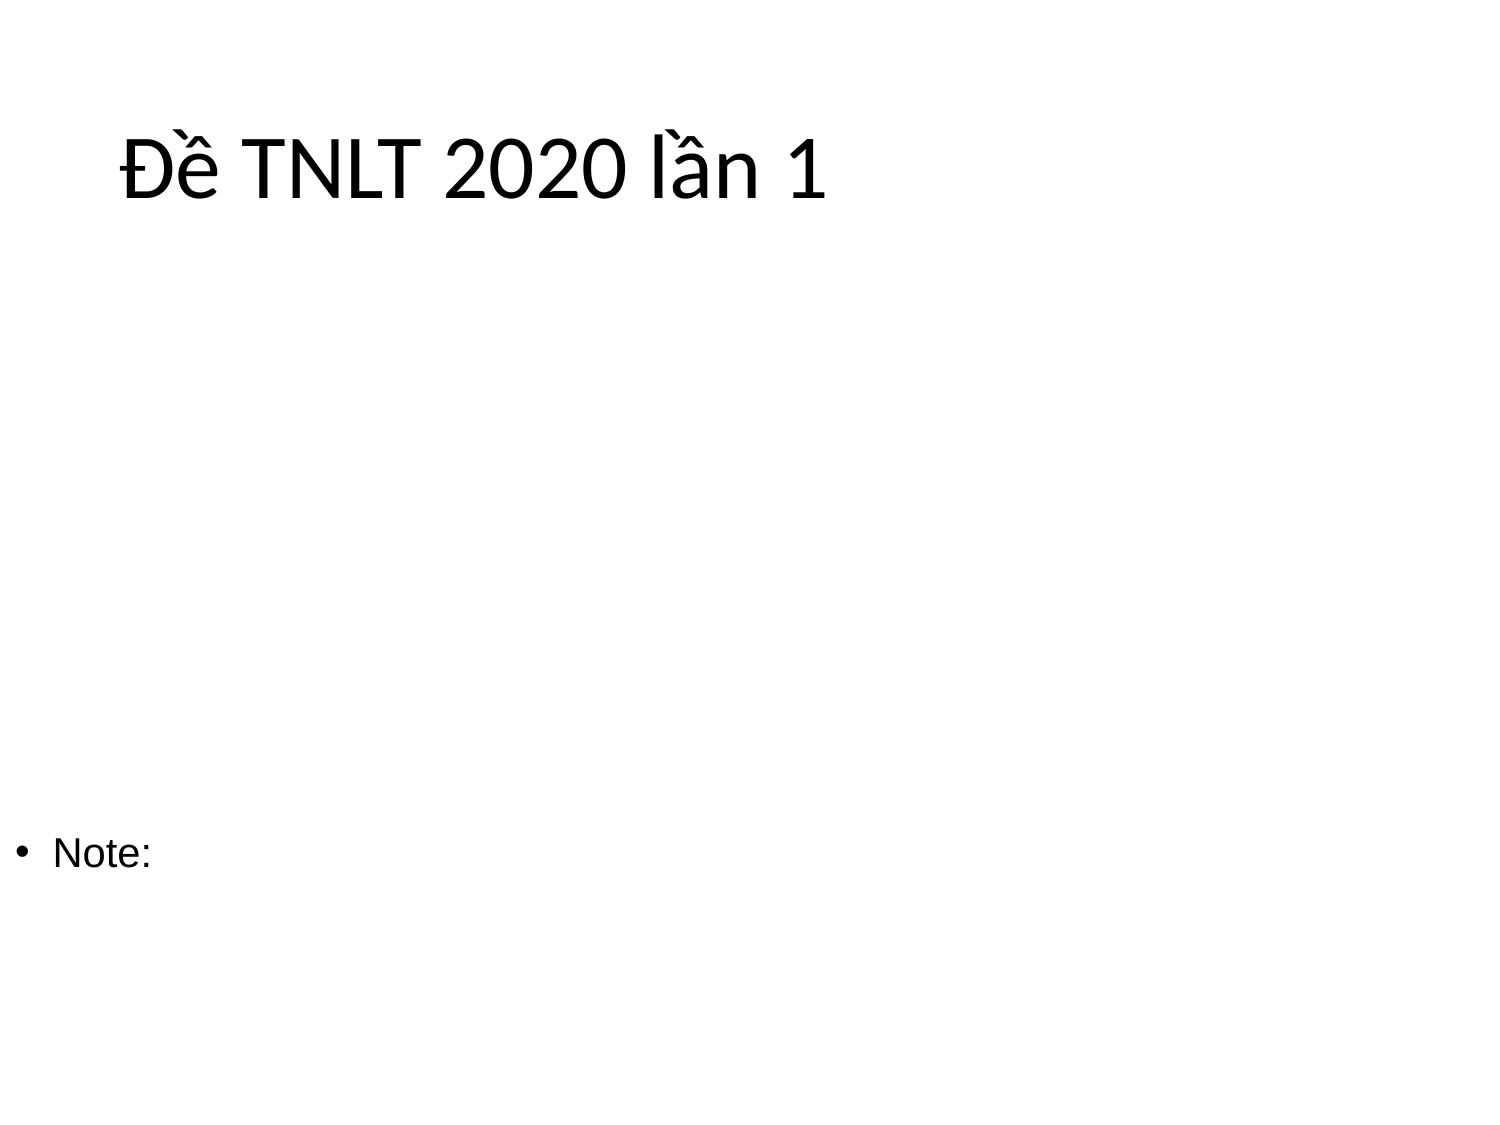

# Đề TNLT 2020 lần 1
Note: